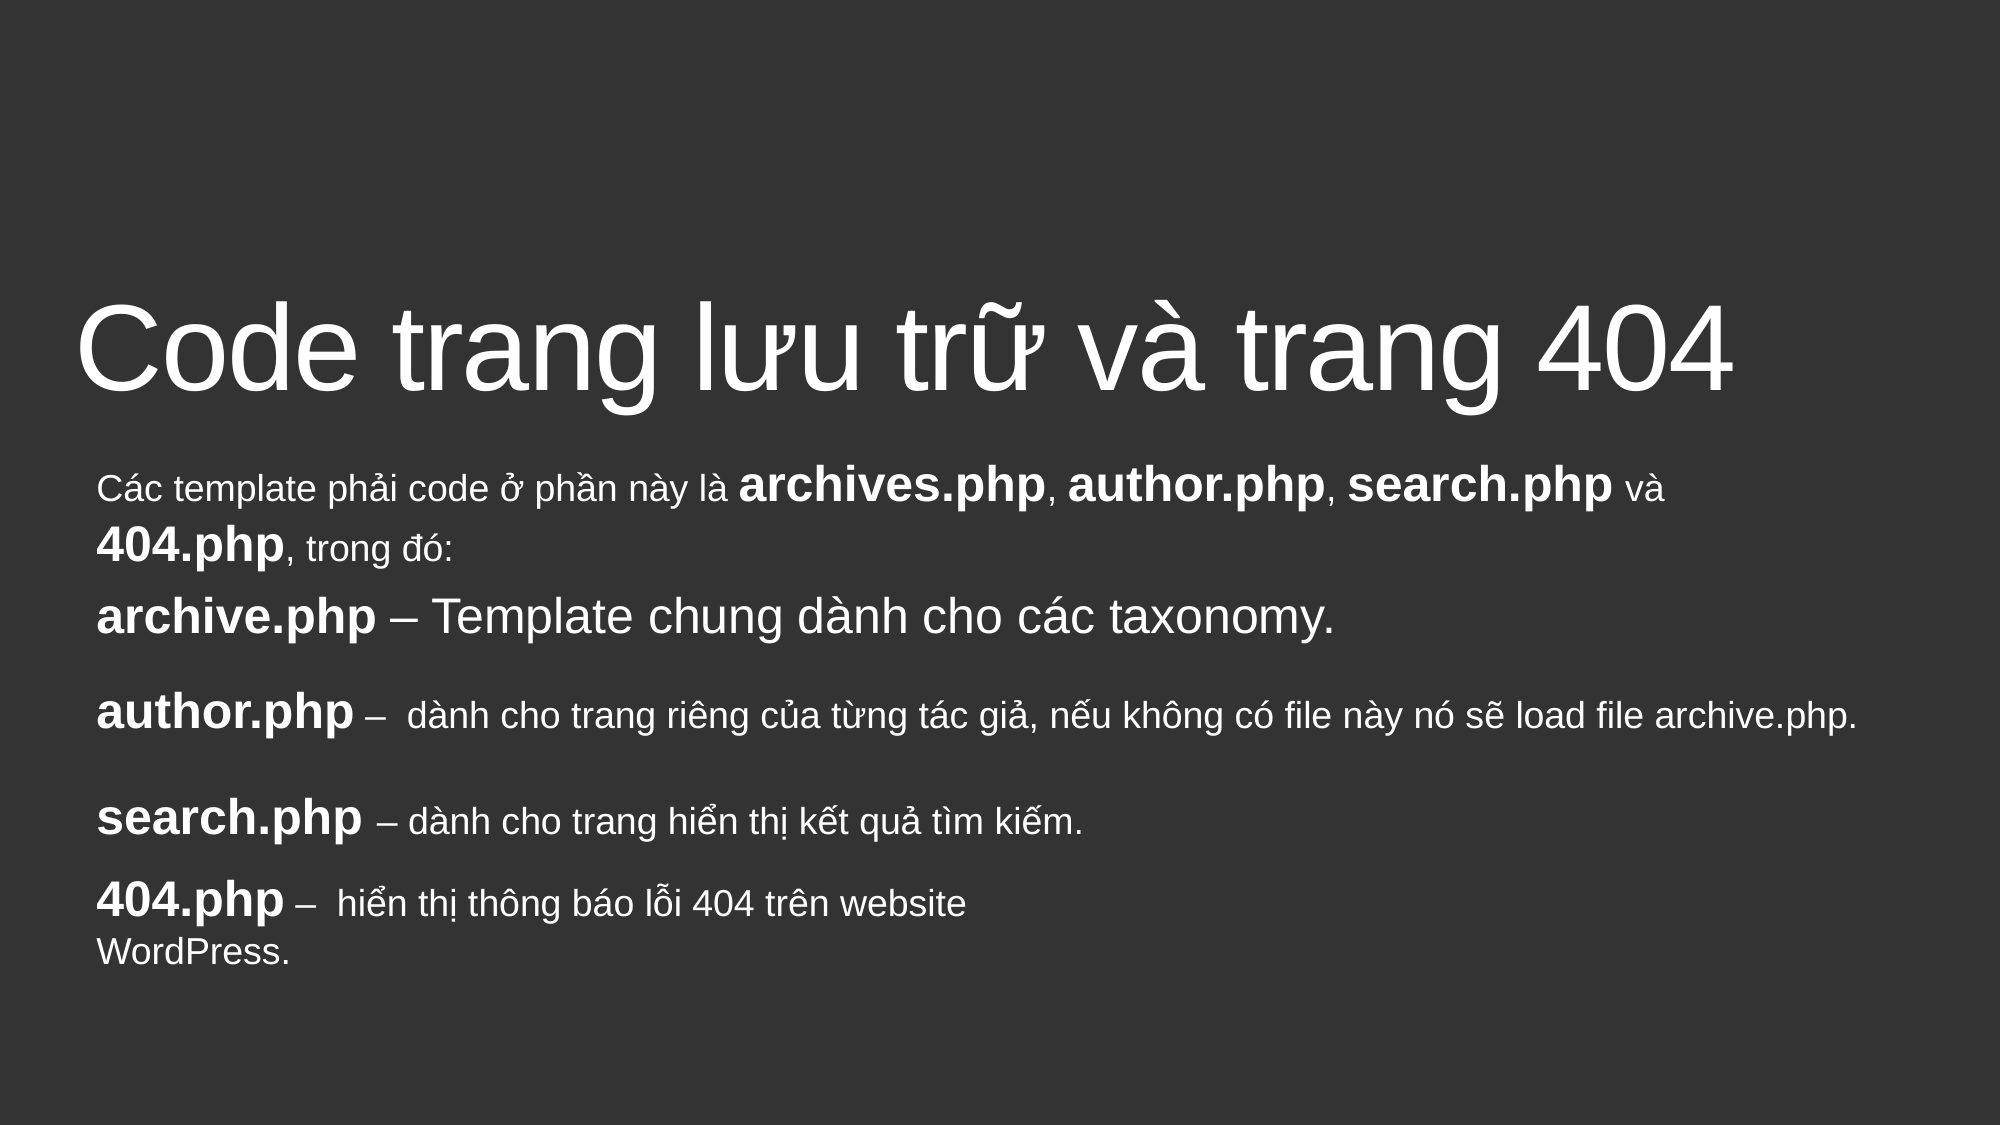

# Code trang lưu trữ và trang 404
Các template phải code ở phần này là archives.php, author.php, search.php và 404.php, trong đó:
archive.php – Template chung dành cho các taxonomy.

author.php –  dành cho trang riêng của từng tác giả, nếu không có file này nó sẽ load file archive.php.

search.php – dành cho trang hiển thị kết quả tìm kiếm.
404.php –  hiển thị thông báo lỗi 404 trên website WordPress.